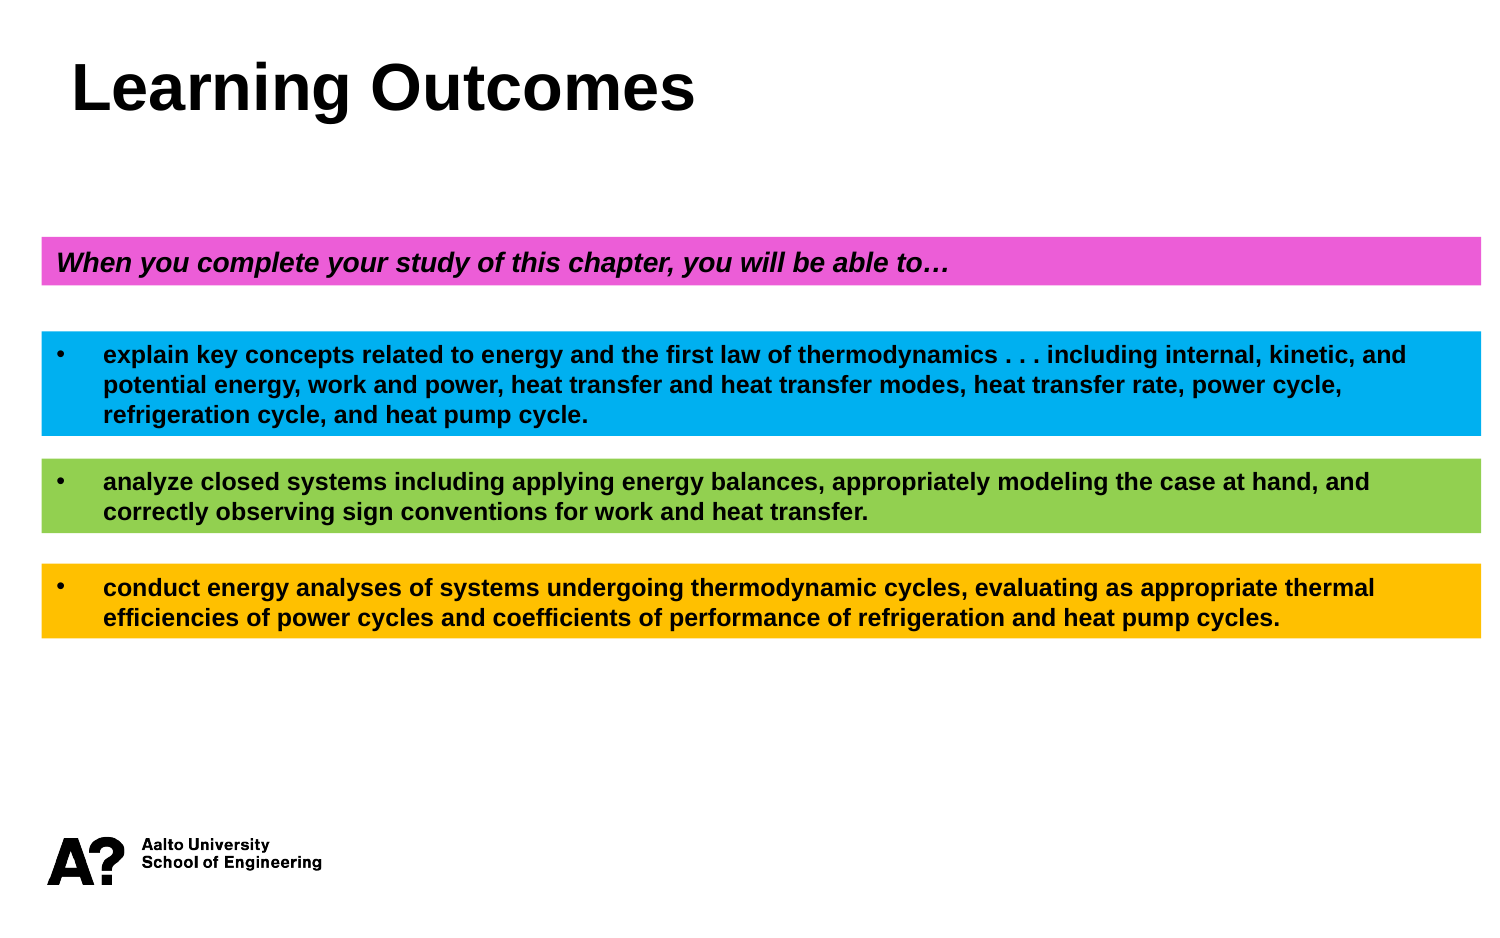

Learning Outcomes
When you complete your study of this chapter, you will be able to…
explain key concepts related to energy and the first law of thermodynamics . . . including internal, kinetic, and potential energy, work and power, heat transfer and heat transfer modes, heat transfer rate, power cycle, refrigeration cycle, and heat pump cycle.
analyze closed systems including applying energy balances, appropriately modeling the case at hand, and correctly observing sign conventions for work and heat transfer.
conduct energy analyses of systems undergoing thermodynamic cycles, evaluating as appropriate thermal efficiencies of power cycles and coefficients of performance of refrigeration and heat pump cycles.